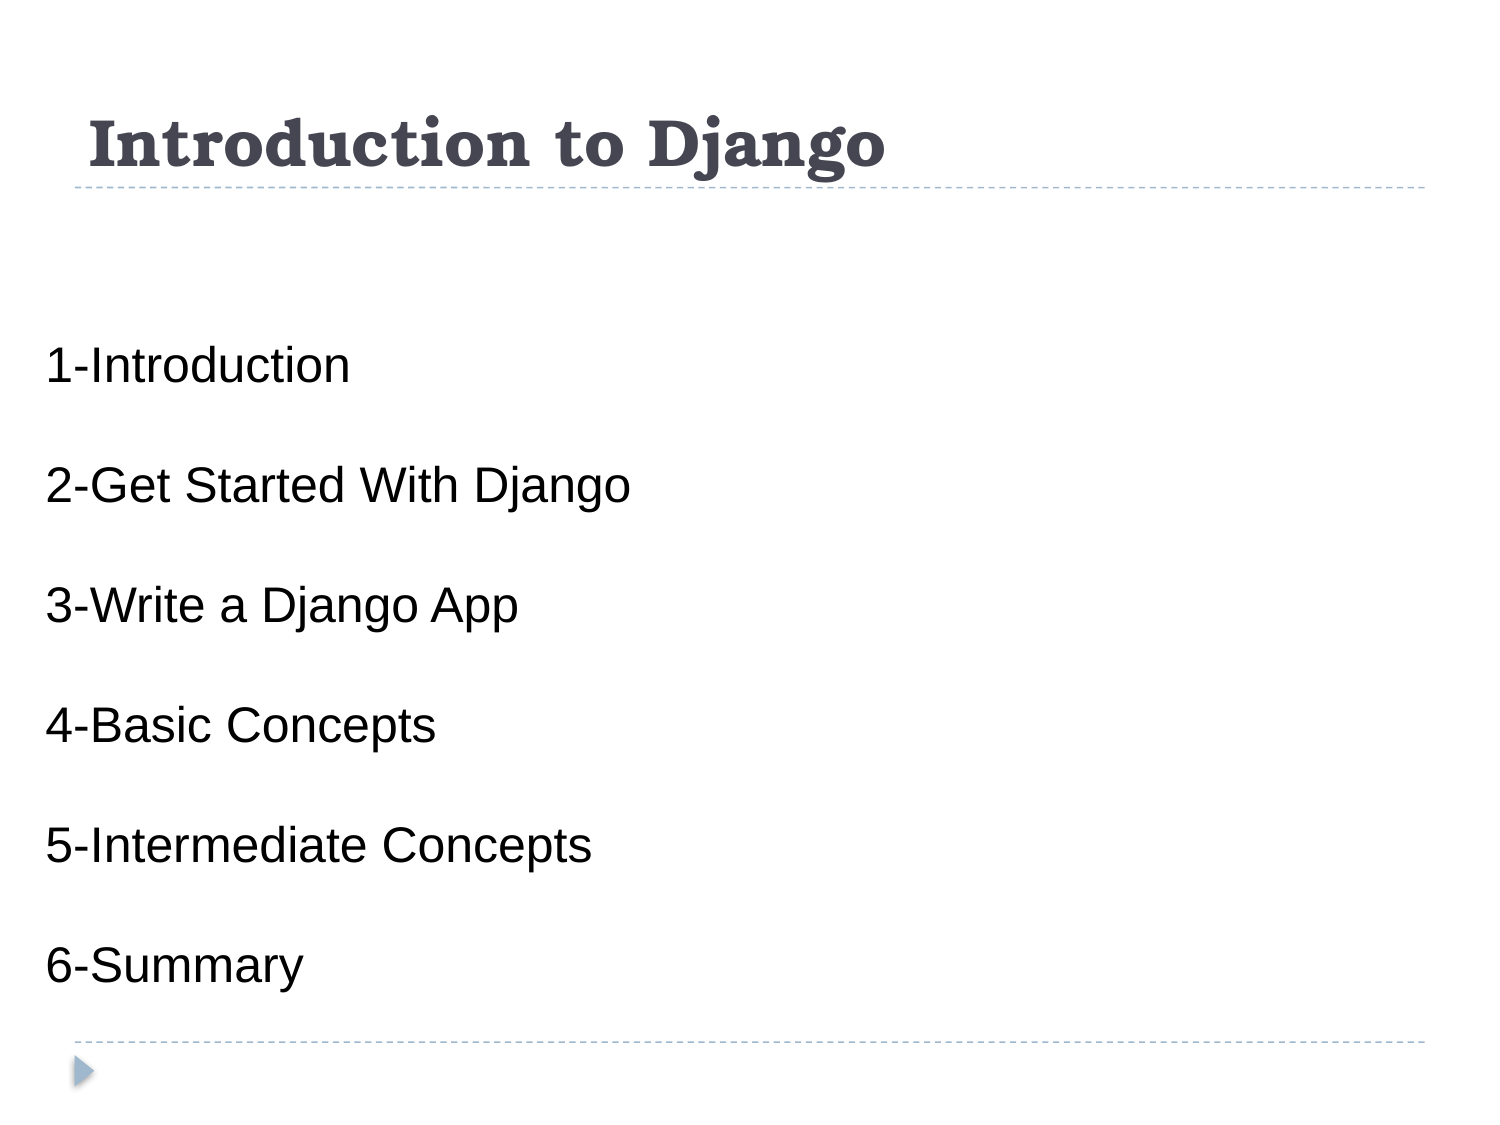

# Introduction to Django
1-Introduction
2-Get Started With Django
3-Write a Django App
4-Basic Concepts
5-Intermediate Concepts
6-Summary